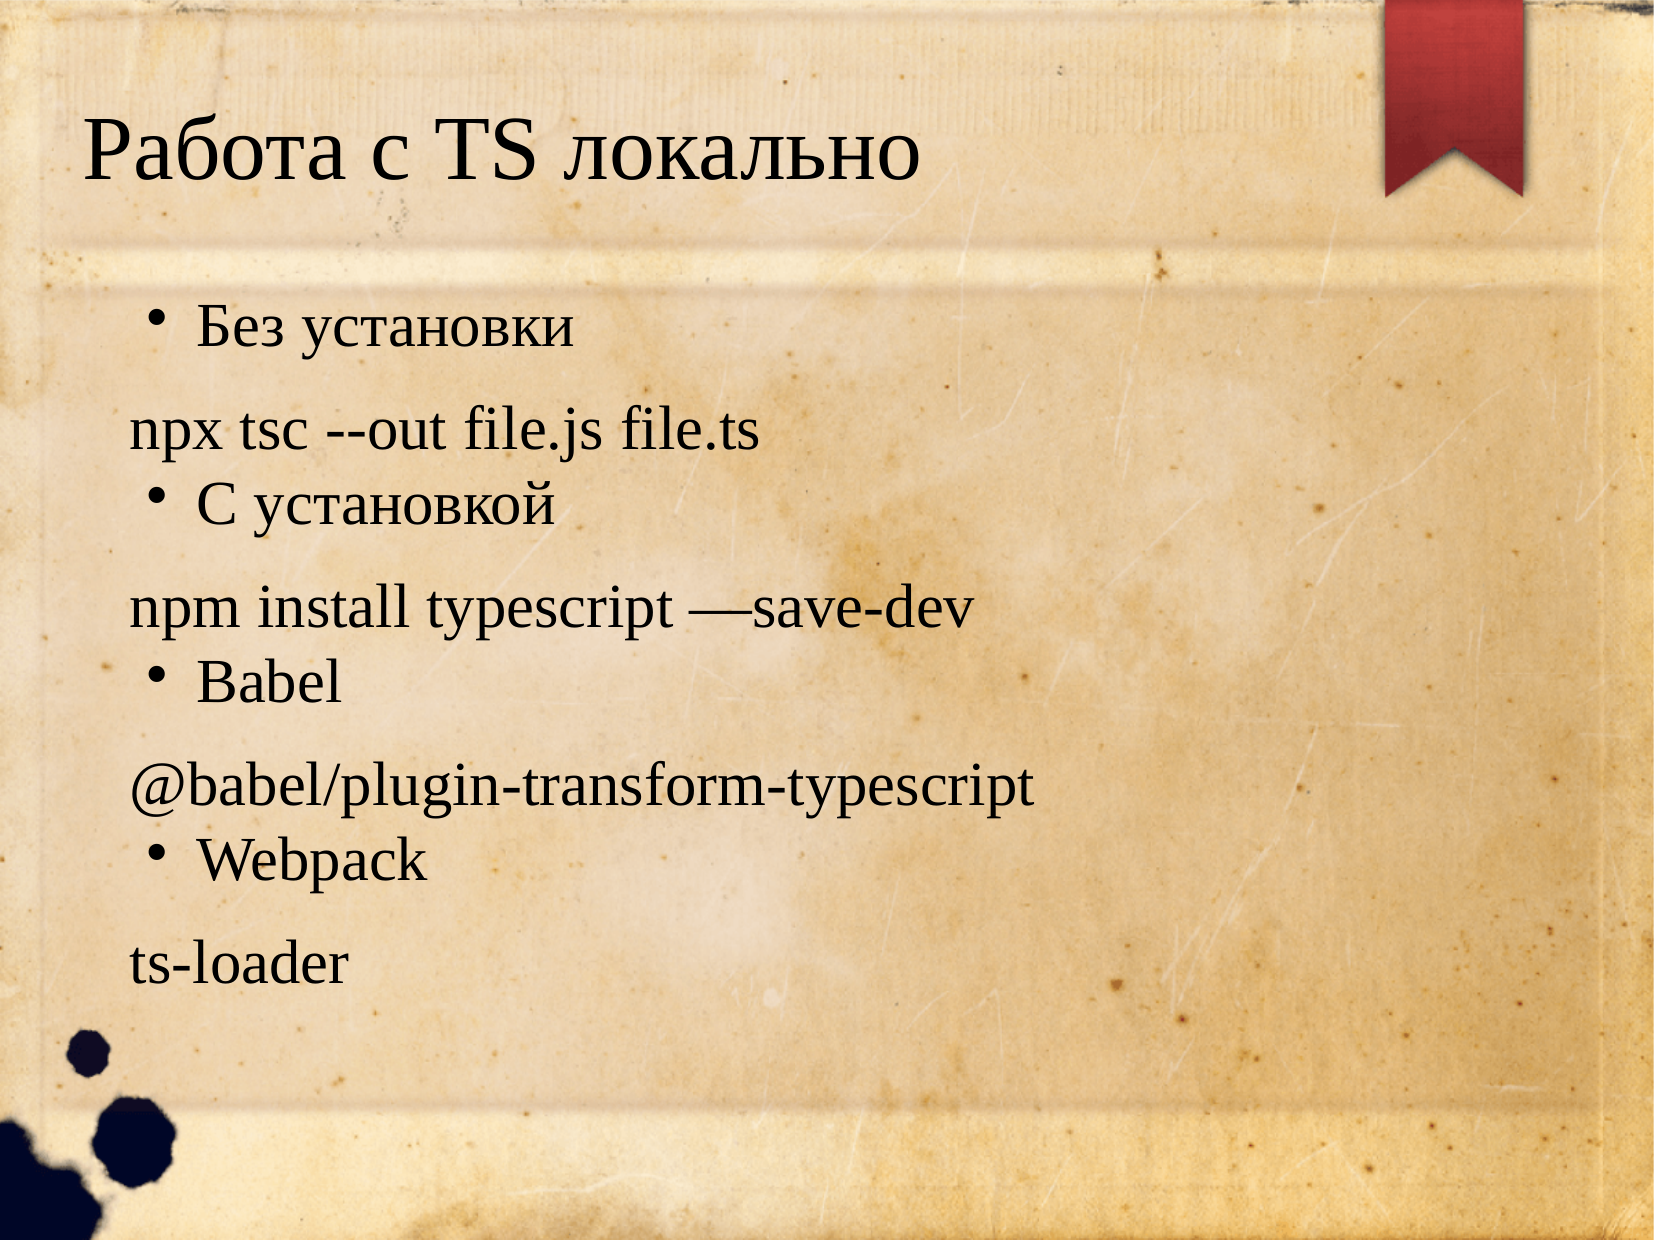

Работа с TS локально
Без установки
npx tsc --out file.js file.ts
С установкой
npm install typescript —save-dev
Babel
@babel/plugin-transform-typescript
Webpack
ts-loader